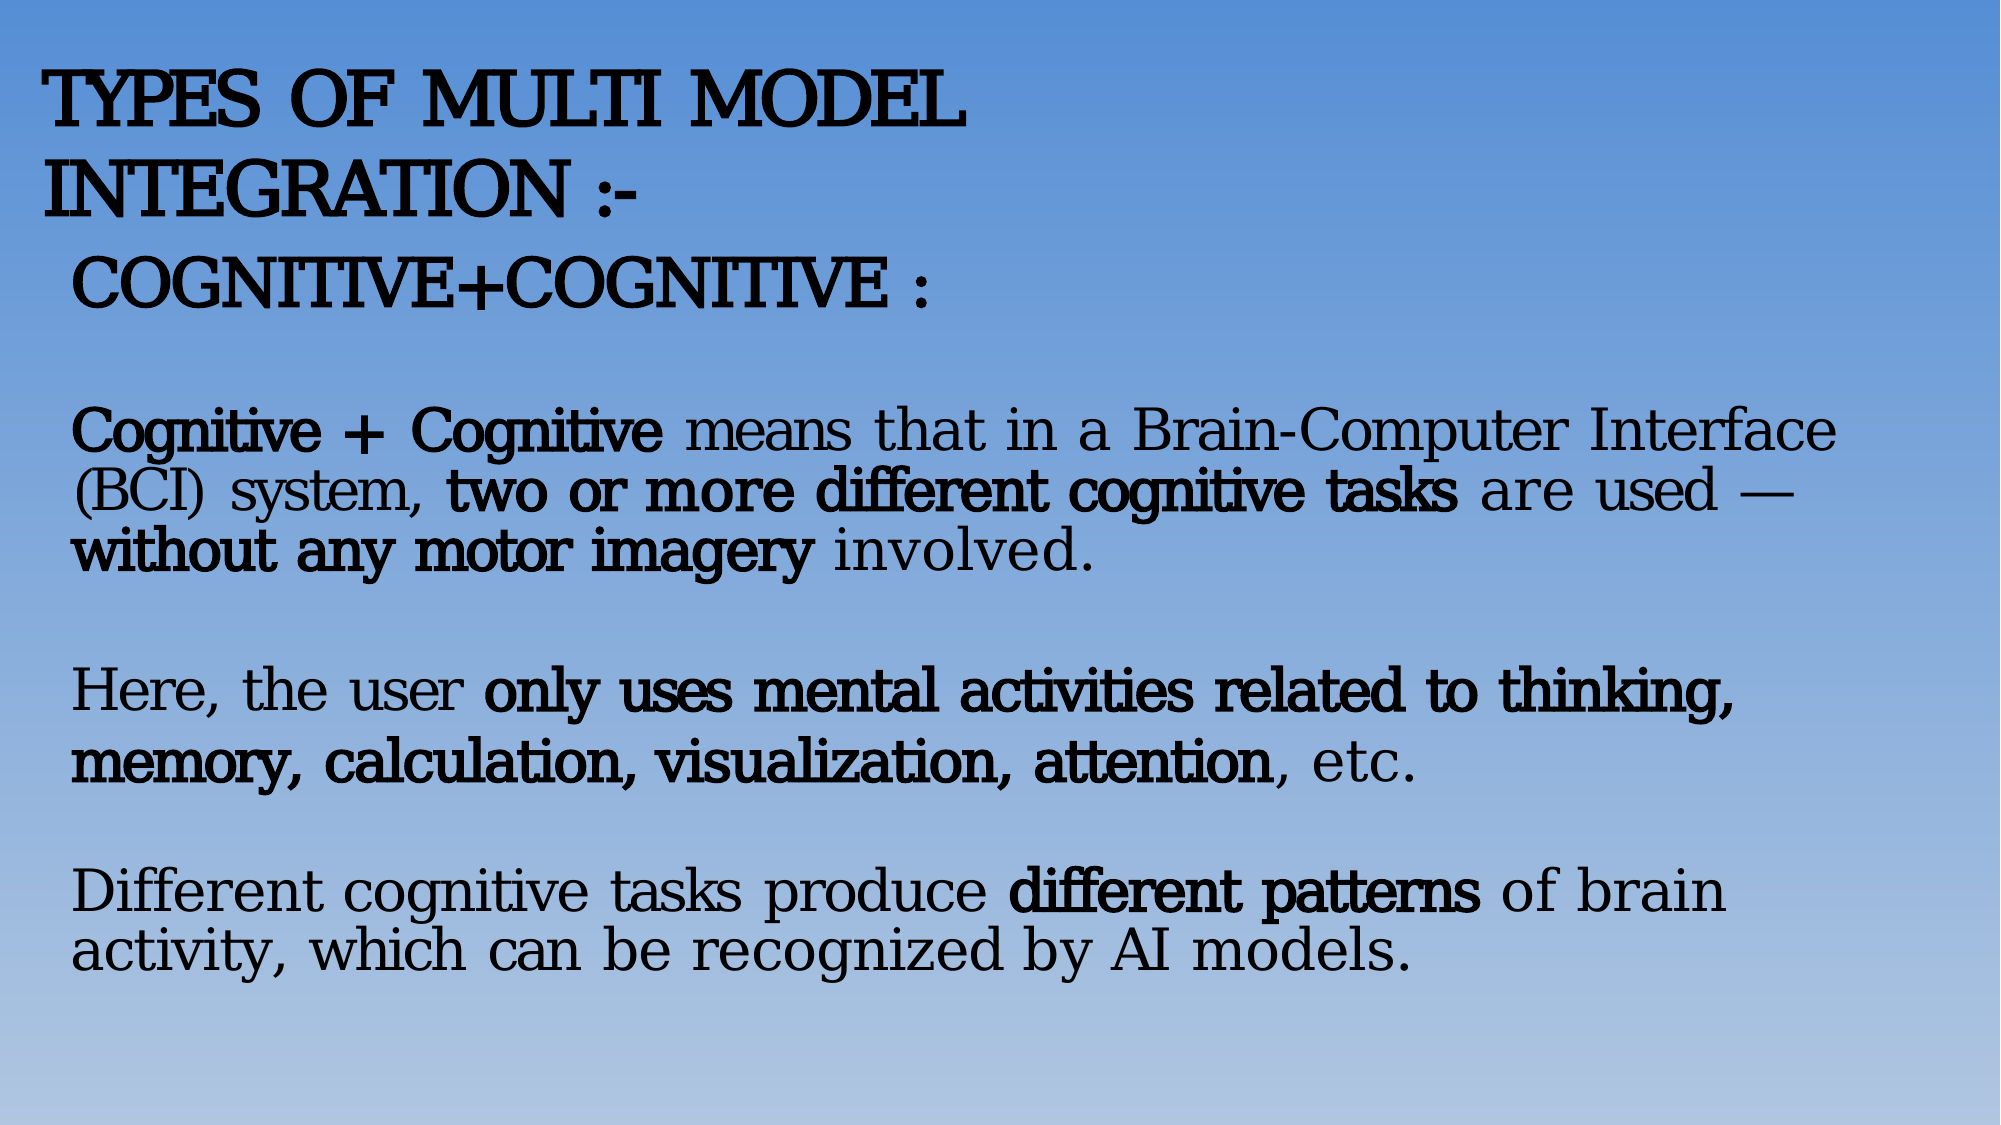

# TYPES OF MULTI MODEL INTEGRATION :-
COGNITIVE+COGNITIVE :

Cognitive + Cognitive means that in a Brain-Computer Interface (BCI) system, two or more different cognitive tasks are used — without any motor imagery involved.

Here, the user only uses mental activities related to thinking, memory, calculation, visualization, attention, etc.

Different cognitive tasks produce different patterns of brain activity, which can be recognized by AI models.